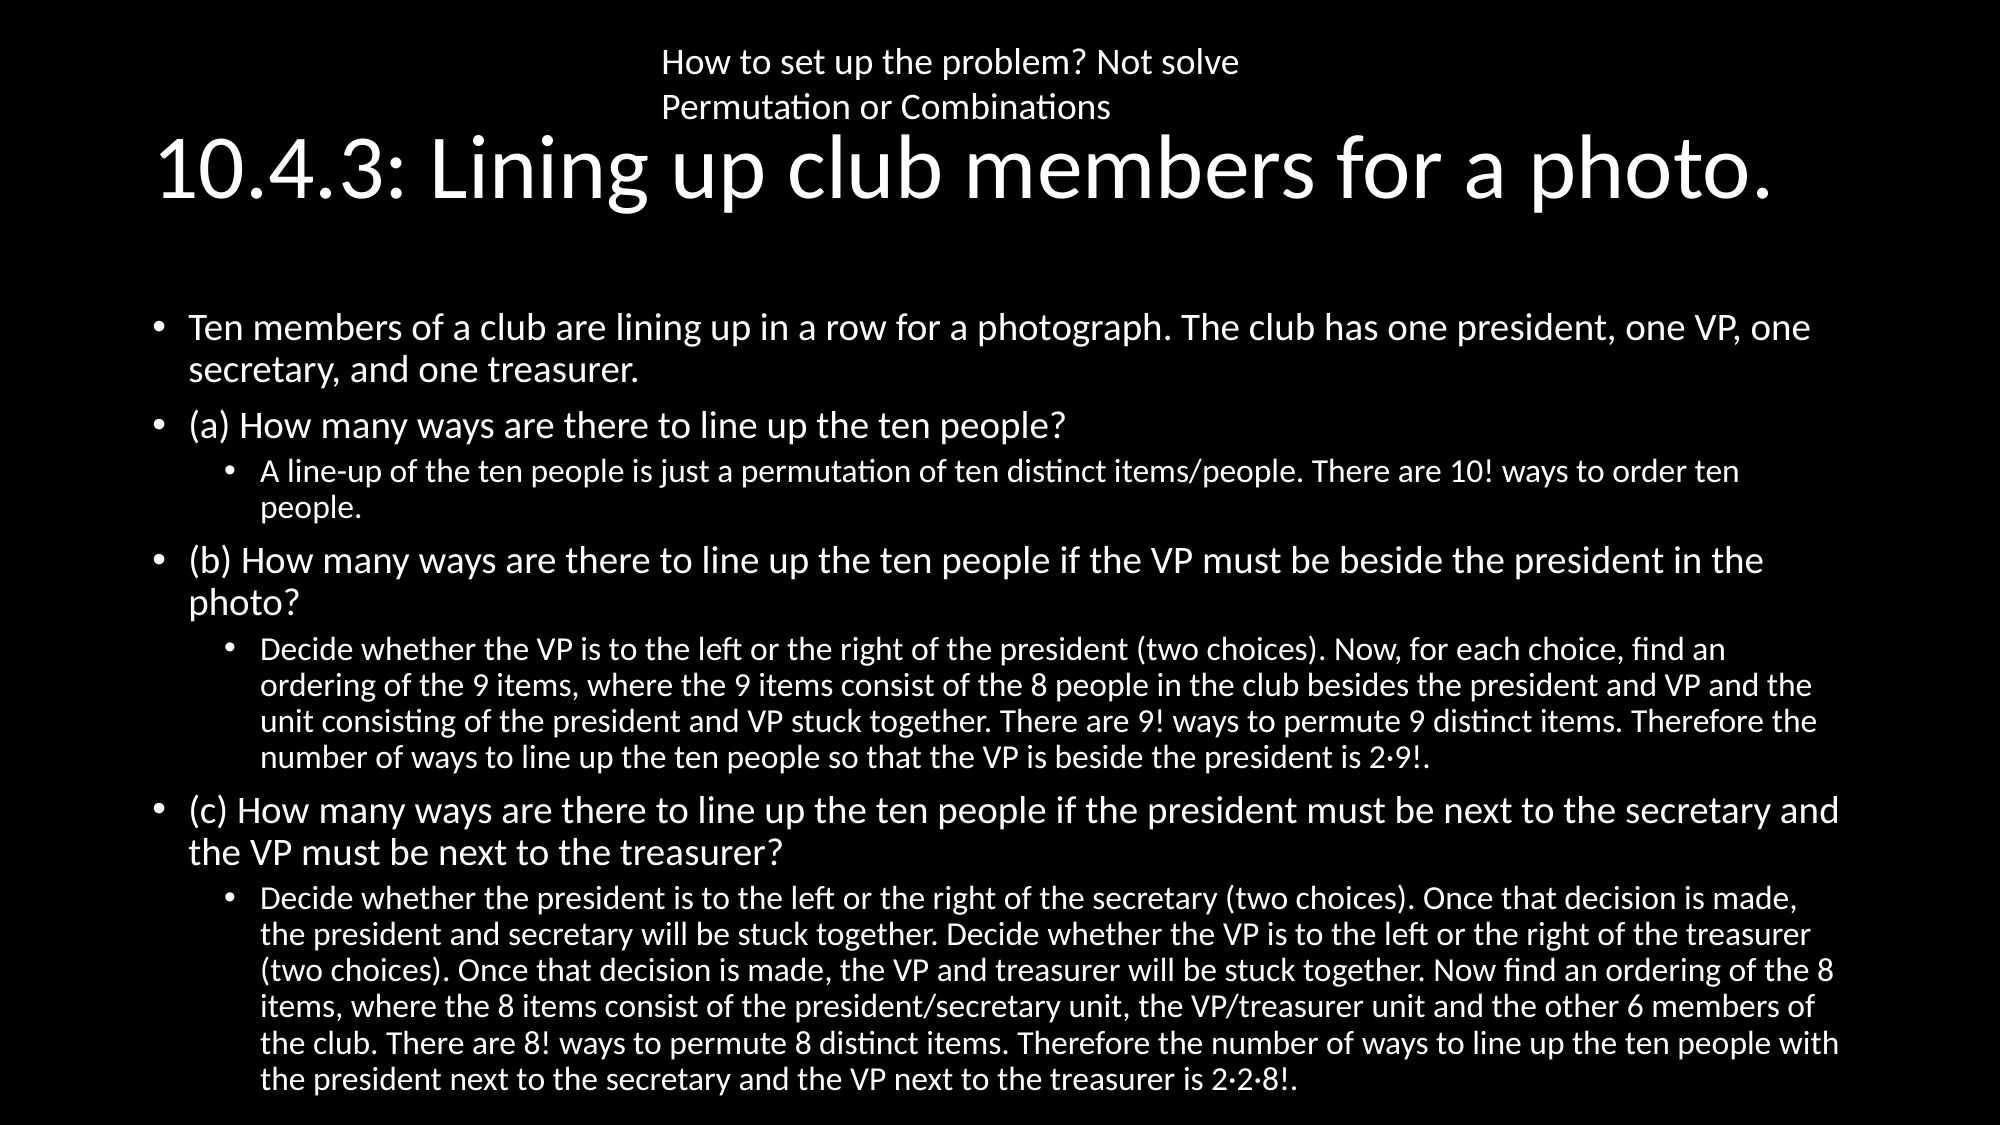

How to set up the problem? Not solve
Permutation or Combinations
# 10.4.3: Lining up club members for a photo.
Ten members of a club are lining up in a row for a photograph. The club has one president, one VP, one secretary, and one treasurer.
(a) How many ways are there to line up the ten people?
A line-up of the ten people is just a permutation of ten distinct items/people. There are 10! ways to order ten people.
(b) How many ways are there to line up the ten people if the VP must be beside the president in the photo?
Decide whether the VP is to the left or the right of the president (two choices). Now, for each choice, find an ordering of the 9 items, where the 9 items consist of the 8 people in the club besides the president and VP and the unit consisting of the president and VP stuck together. There are 9! ways to permute 9 distinct items. Therefore the number of ways to line up the ten people so that the VP is beside the president is 2·9!.
(c) How many ways are there to line up the ten people if the president must be next to the secretary and the VP must be next to the treasurer?
Decide whether the president is to the left or the right of the secretary (two choices). Once that decision is made, the president and secretary will be stuck together. Decide whether the VP is to the left or the right of the treasurer (two choices). Once that decision is made, the VP and treasurer will be stuck together. Now find an ordering of the 8 items, where the 8 items consist of the president/secretary unit, the VP/treasurer unit and the other 6 members of the club. There are 8! ways to permute 8 distinct items. Therefore the number of ways to line up the ten people with the president next to the secretary and the VP next to the treasurer is 2·2·8!.